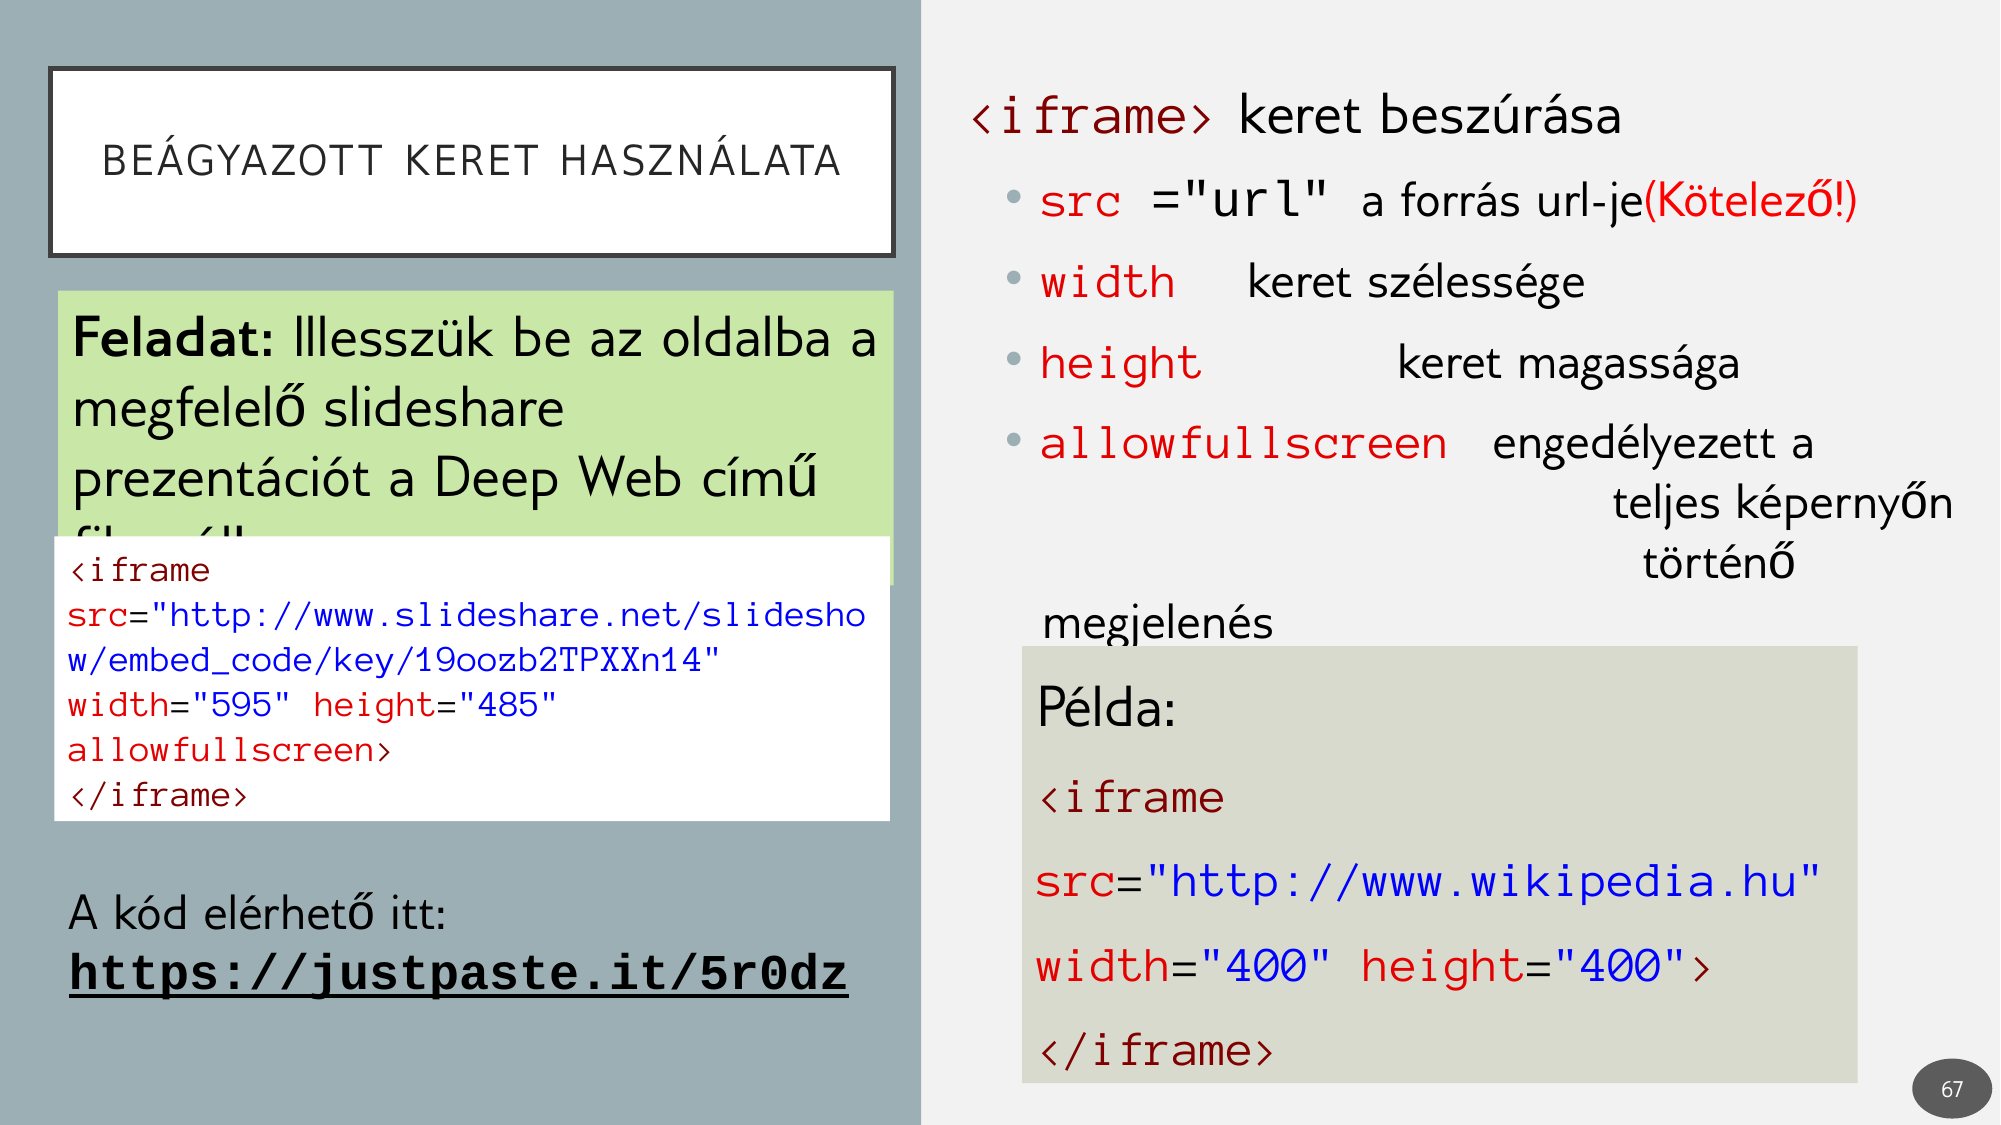

# Beágyazott keret használata
<iframe> keret beszúrása
src ="url" a forrás url-je(Kötelező!)
width	  keret szélessége
height	  keret magassága
allowfullscreen	engedélyezett a
                                      teljes képernyőn
				történő megjelenés
Feladat: Illesszük be az oldalba a megfelelő slideshare prezentációt a Deep Web című filmnél!

<iframe src="http://www.slideshare.net/slideshow/embed_code/key/19oozb2TPXXn14" width="595" height="485"
allowfullscreen>
</iframe>
Példa:
<iframe src="http://www.wikipedia.hu"
width="400" height="400">
</iframe>
A kód elérhető itt:
https://justpaste.it/5r0dz
67